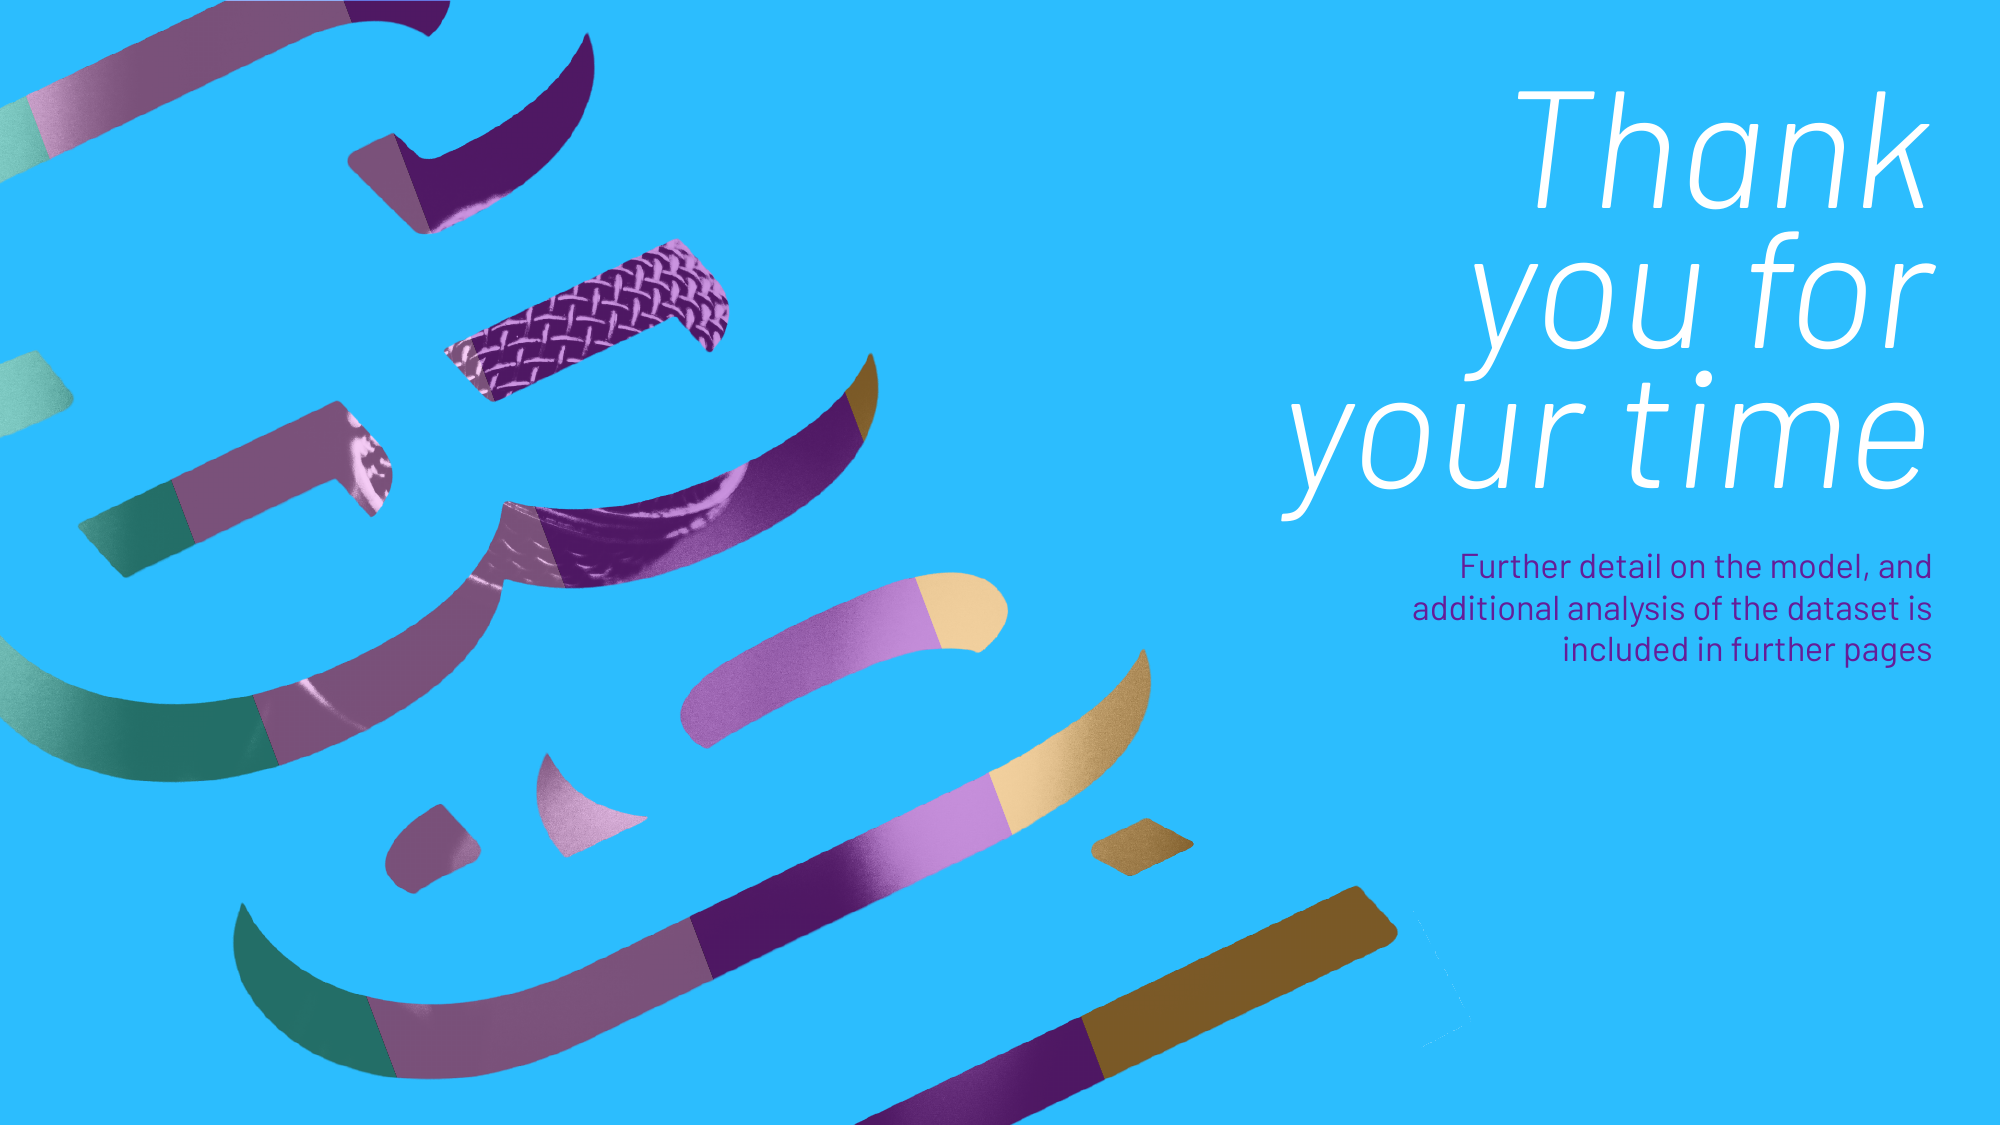

# Thank you for your time
Further detail on the model, and additional analysis of the dataset is included in further pages